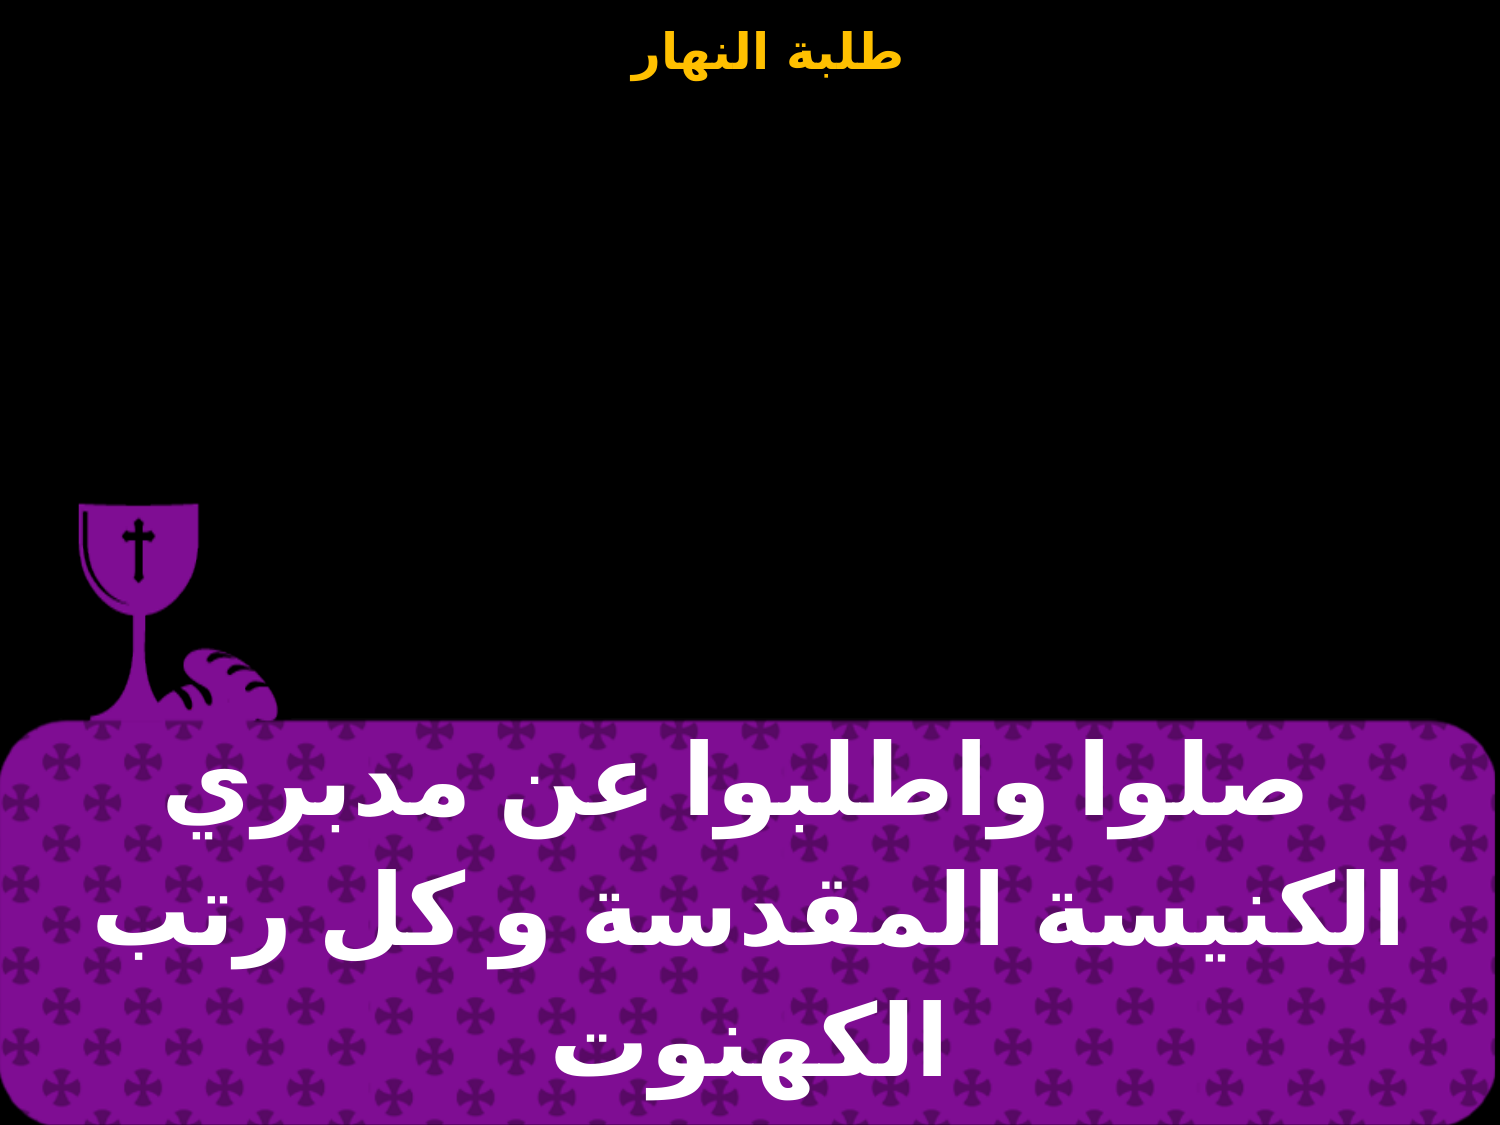

| صلوا واطلبوا عن مدبري الكنيسة المقدسة و كل رتب الكهنوت |
| --- |
#